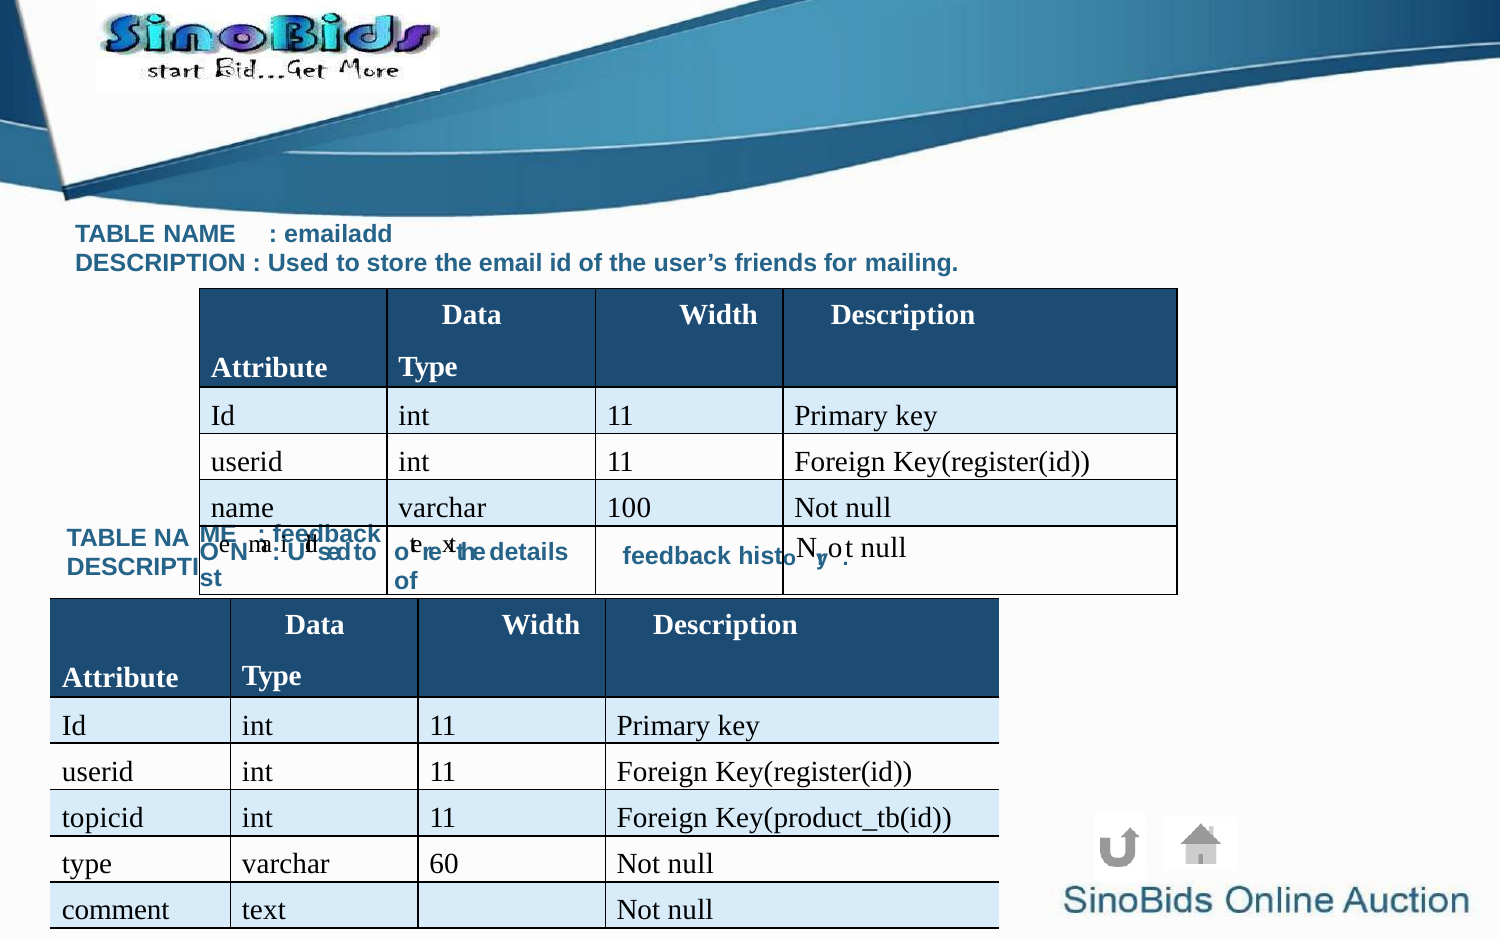

TABLE NAME	: emailadd
DESCRIPTION : Used to store the email id of the user’s friends for mailing.
| Attribute | Data Type | Width | Description |
| --- | --- | --- | --- |
| Id | int | 11 | Primary key |
| userid | int | 11 | Foreign Key(register(id)) |
| name | varchar | 100 | Not null |
| ME : feedback OeNma:iUlidsed to st | oterextthe details of | feedback hist | oNryo. t null |
TABLE NA
DESCRIPTI
| Attribute | Data Type | Width | Description |
| --- | --- | --- | --- |
| Id | int | 11 | Primary key |
| userid | int | 11 | Foreign Key(register(id)) |
| topicid | int | 11 | Foreign Key(product\_tb(id)) |
| type | varchar | 60 | Not null |
| comment | text |  | Not null |